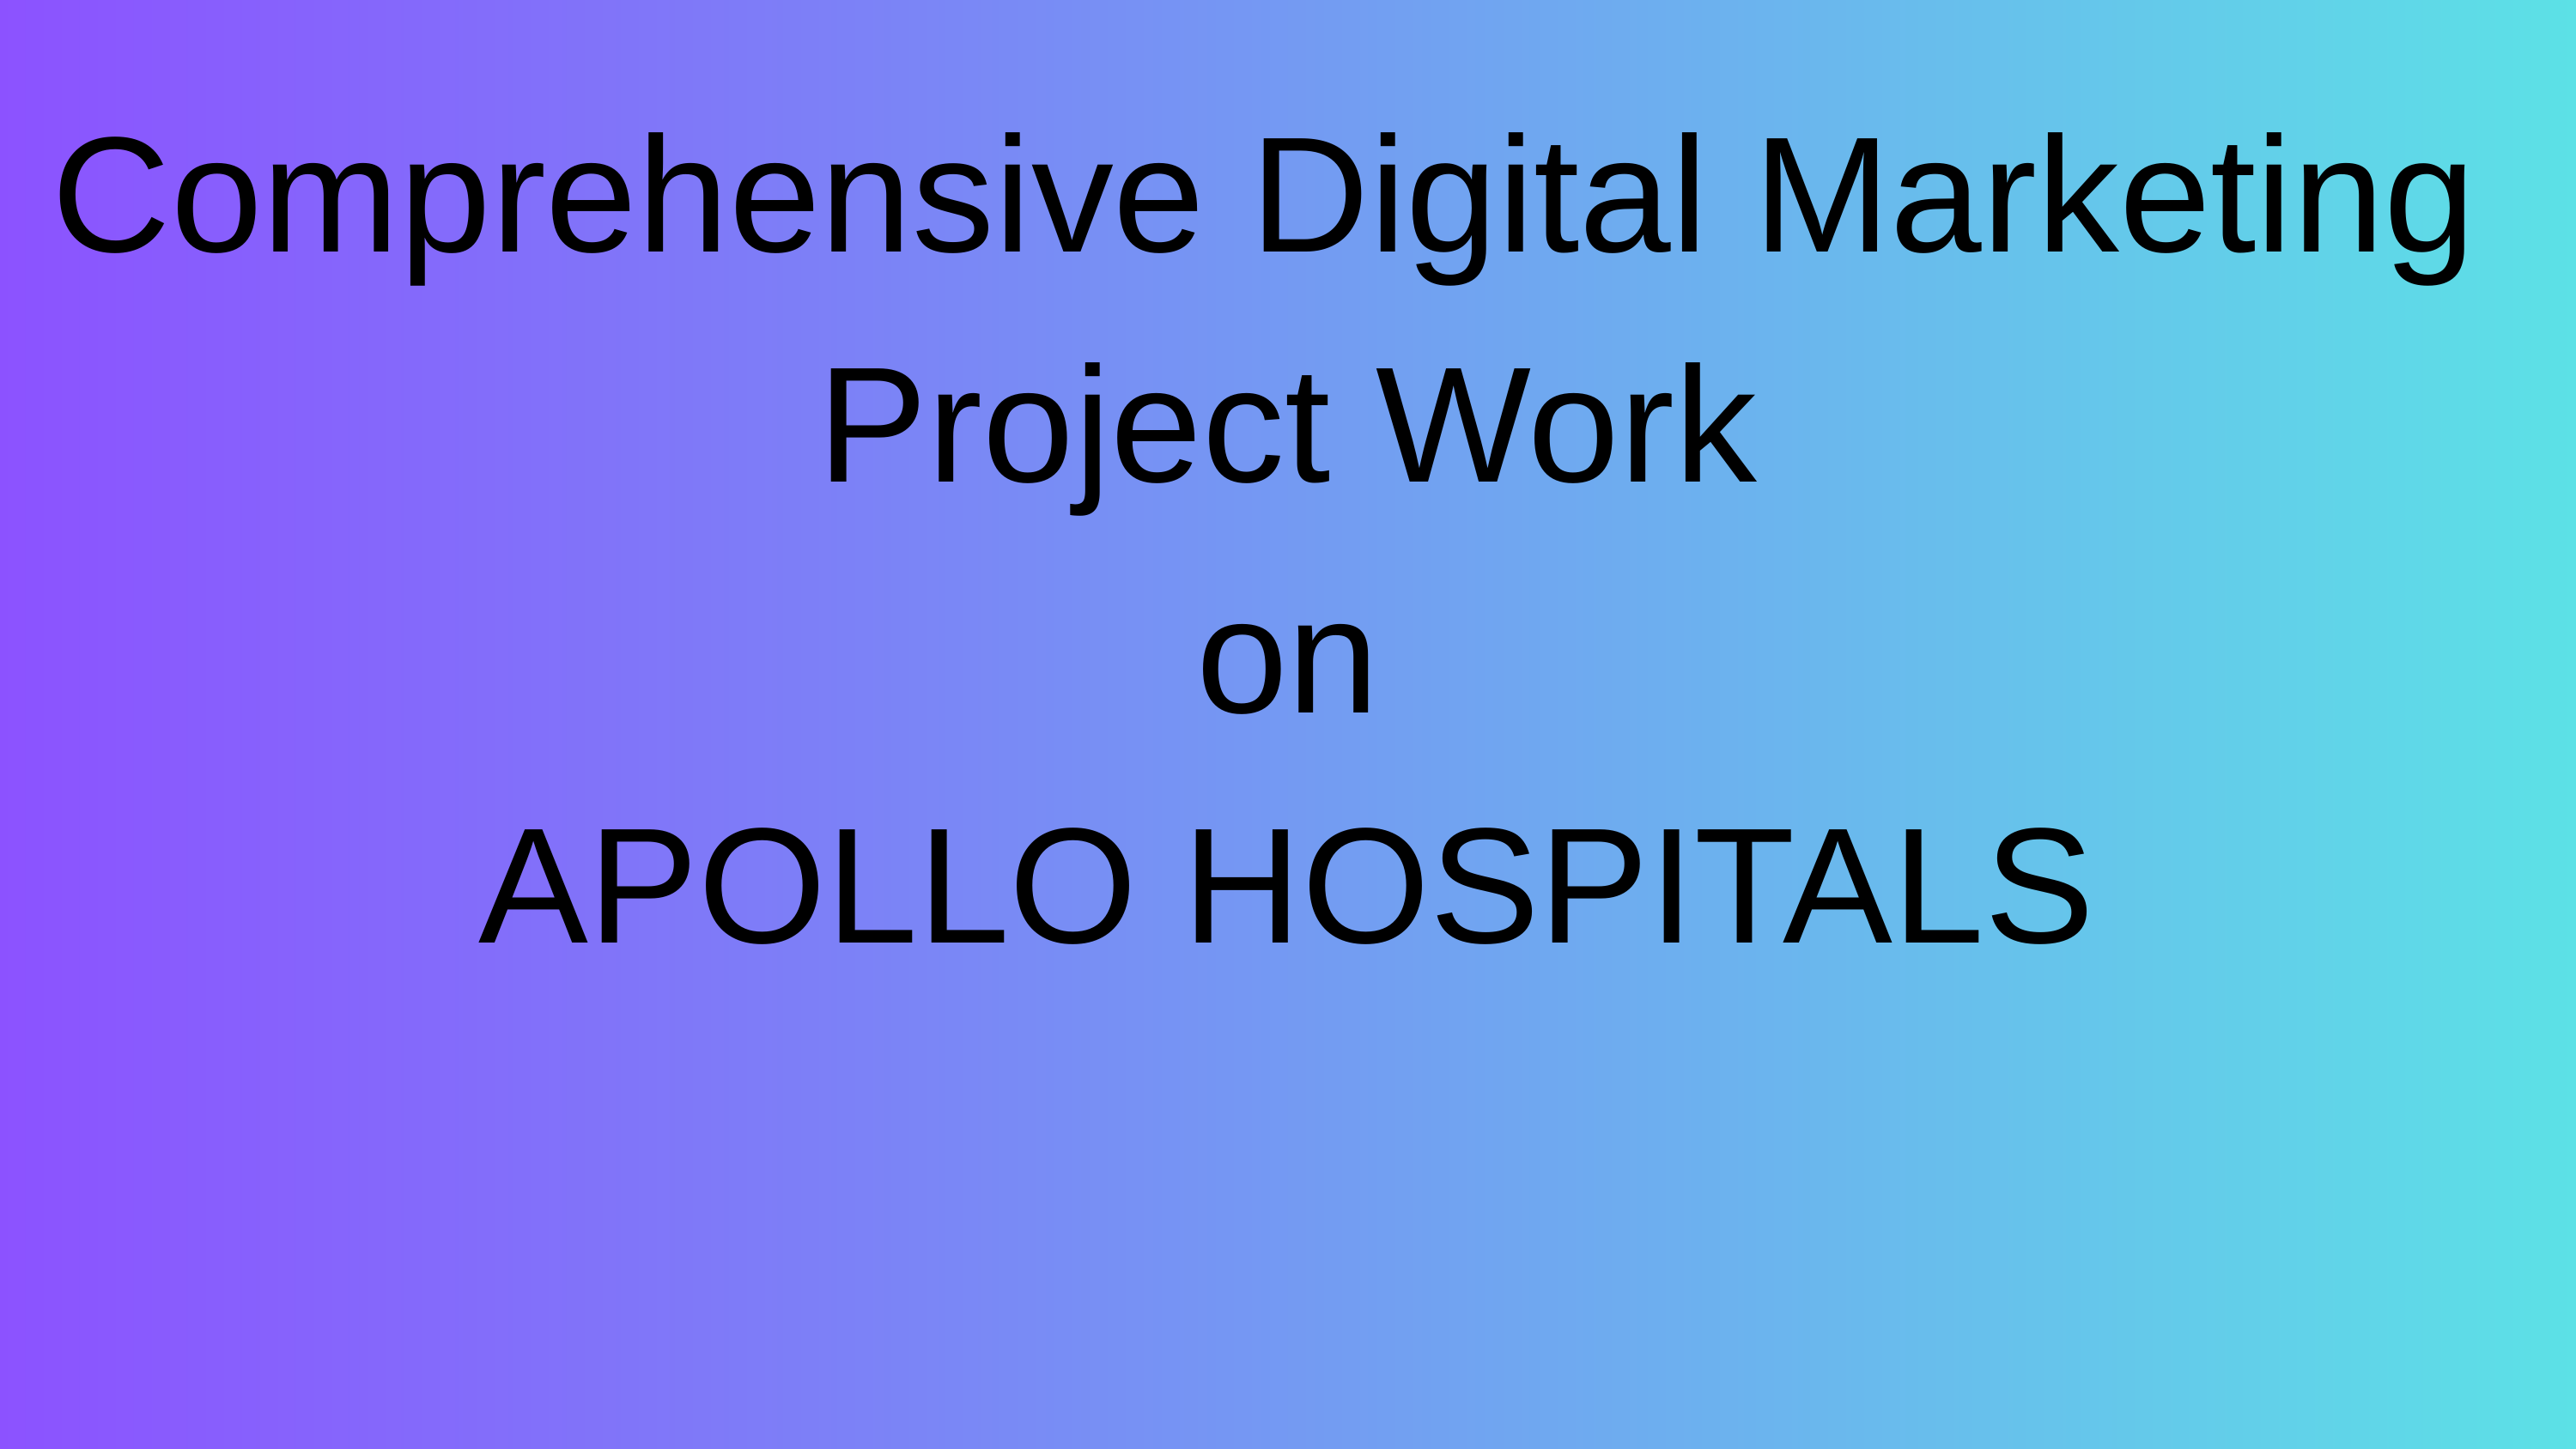

Comprehensive Digital Marketing
Project Work
on
APOLLO HOSPITALS